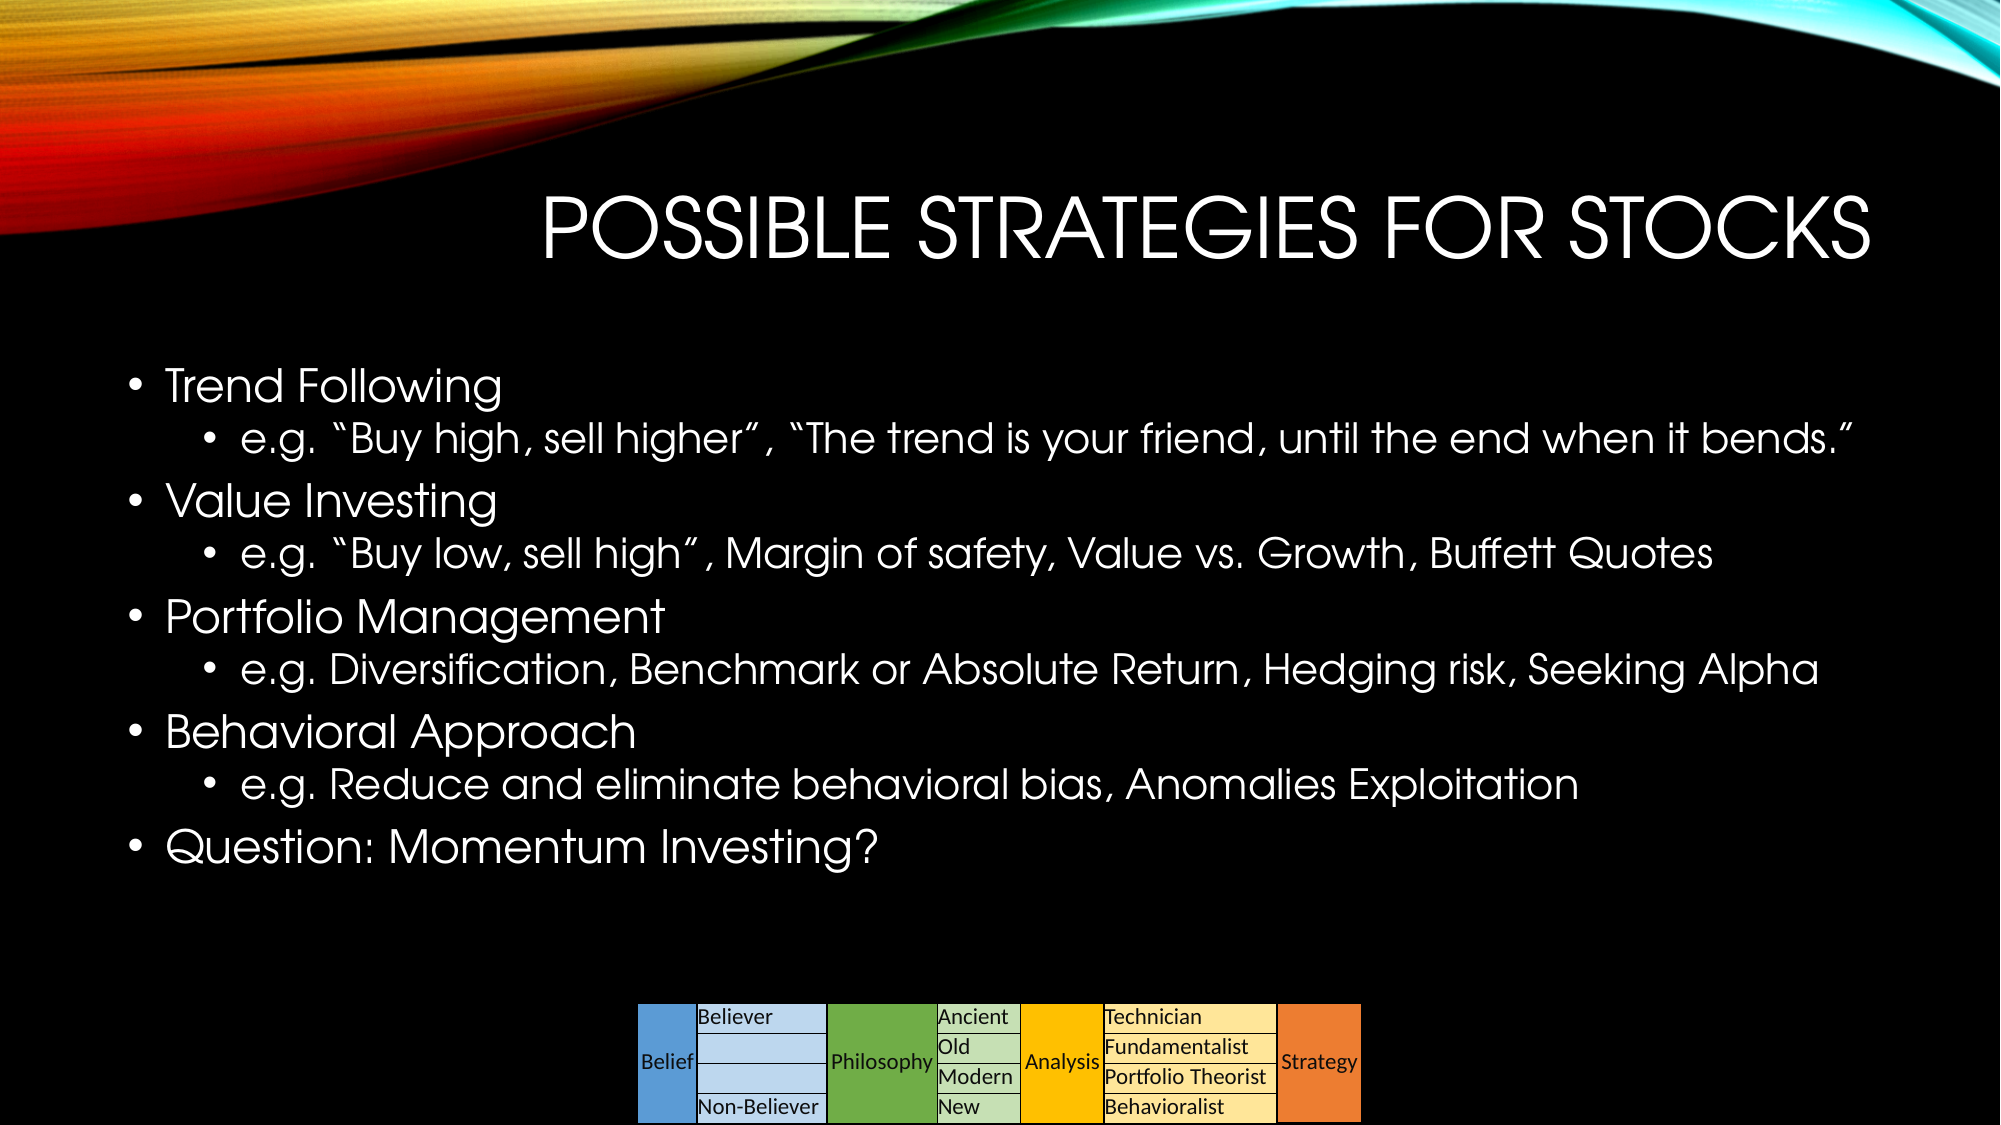

# POSSIBLE STRATEGIES FOR STOCKS
Trend Following
e.g. “Buy high, sell higher”, “The trend is your friend, until the end when it bends.”
Value Investing
e.g. “Buy low, sell high”, Margin of safety, Value vs. Growth, Buffett Quotes
Portfolio Management
e.g. Diversification, Benchmark or Absolute Return, Hedging risk, Seeking Alpha
Behavioral Approach
e.g. Reduce and eliminate behavioral bias, Anomalies Exploitation
Question: Momentum Investing?
| Belief | Believer | Philosophy | Ancient | Analysis | Technician | Strategy |
| --- | --- | --- | --- | --- | --- | --- |
|  |  |  | Old |  | Fundamentalist |  |
|  |  |  | Modern |  | Portfolio Theorist |  |
|  | Non-Believer |  | New |  | Behavioralist |  |